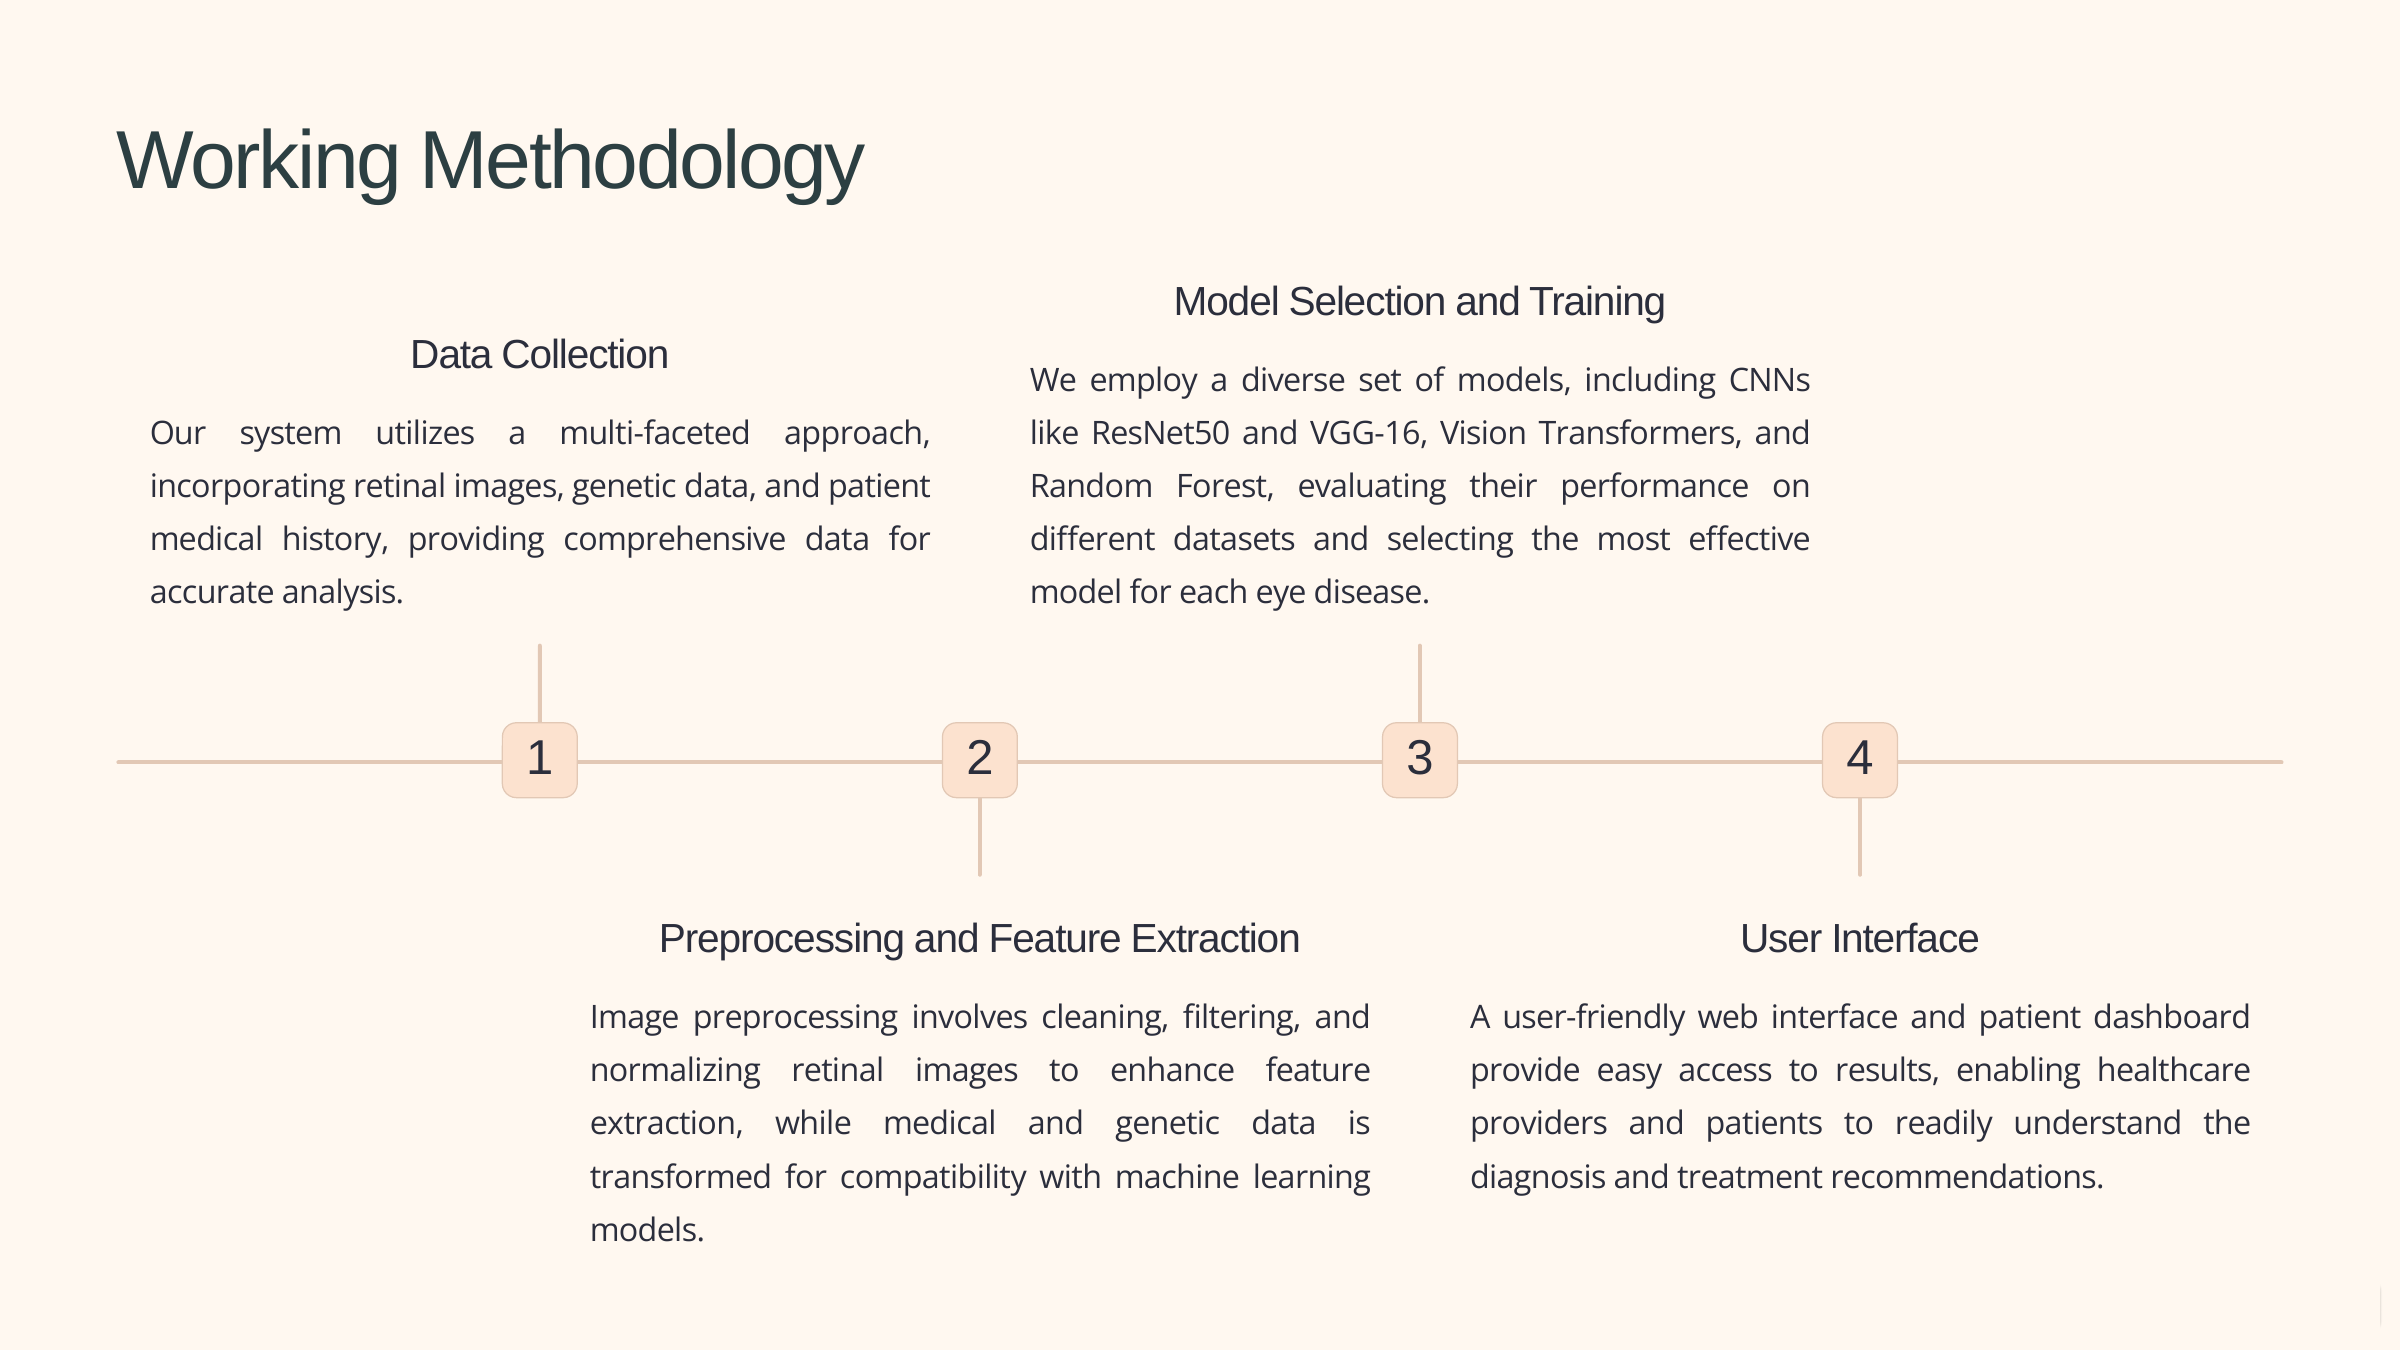

Working Methodology
Model Selection and Training
Data Collection
We employ a diverse set of models, including CNNs like ResNet50 and VGG-16, Vision Transformers, and Random Forest, evaluating their performance on different datasets and selecting the most effective model for each eye disease.
Our system utilizes a multi-faceted approach, incorporating retinal images, genetic data, and patient medical history, providing comprehensive data for accurate analysis.

1
2
3
4

Preprocessing and Feature Extraction
User Interface
Image preprocessing involves cleaning, filtering, and normalizing retinal images to enhance feature extraction, while medical and genetic data is transformed for compatibility with machine learning models.
A user-friendly web interface and patient dashboard provide easy access to results, enabling healthcare providers and patients to readily understand the diagnosis and treatment recommendations.